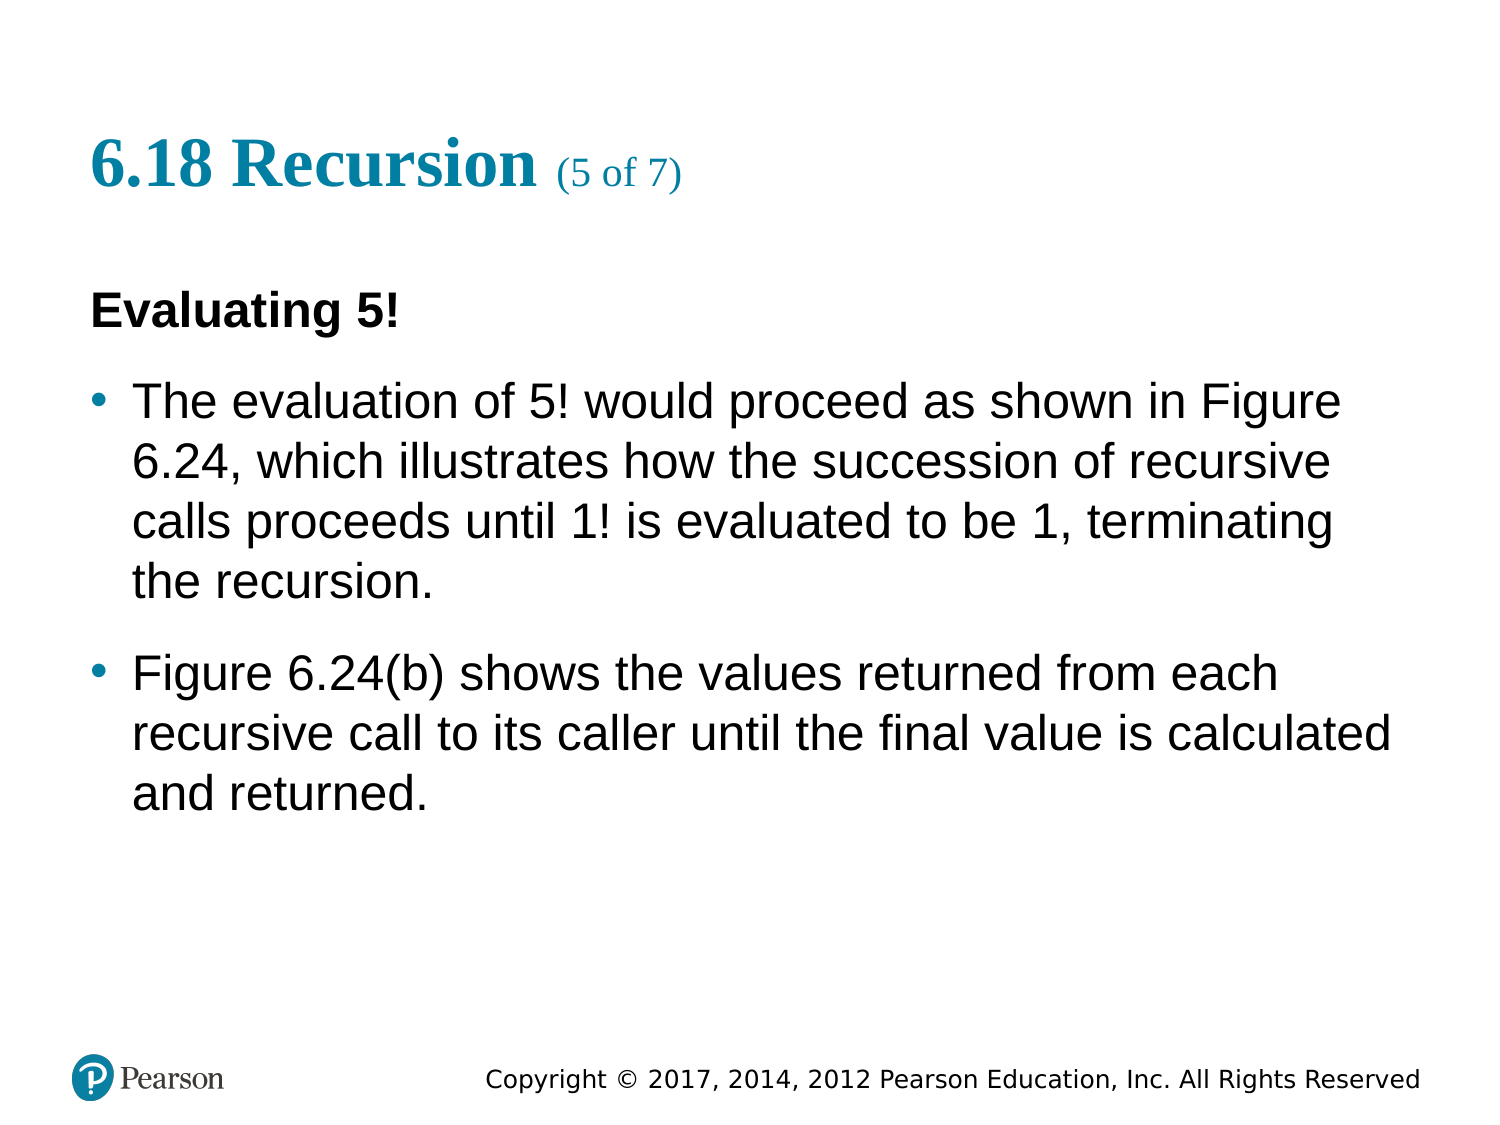

# 6.18 Recursion (5 of 7)
Evaluating 5!
The evaluation of 5! would proceed as shown in Figure 6.24, which illustrates how the succession of recursive calls proceeds until 1! is evaluated to be 1, terminating the recursion.
Figure 6.24(b) shows the values returned from each recursive call to its caller until the final value is calculated and returned.